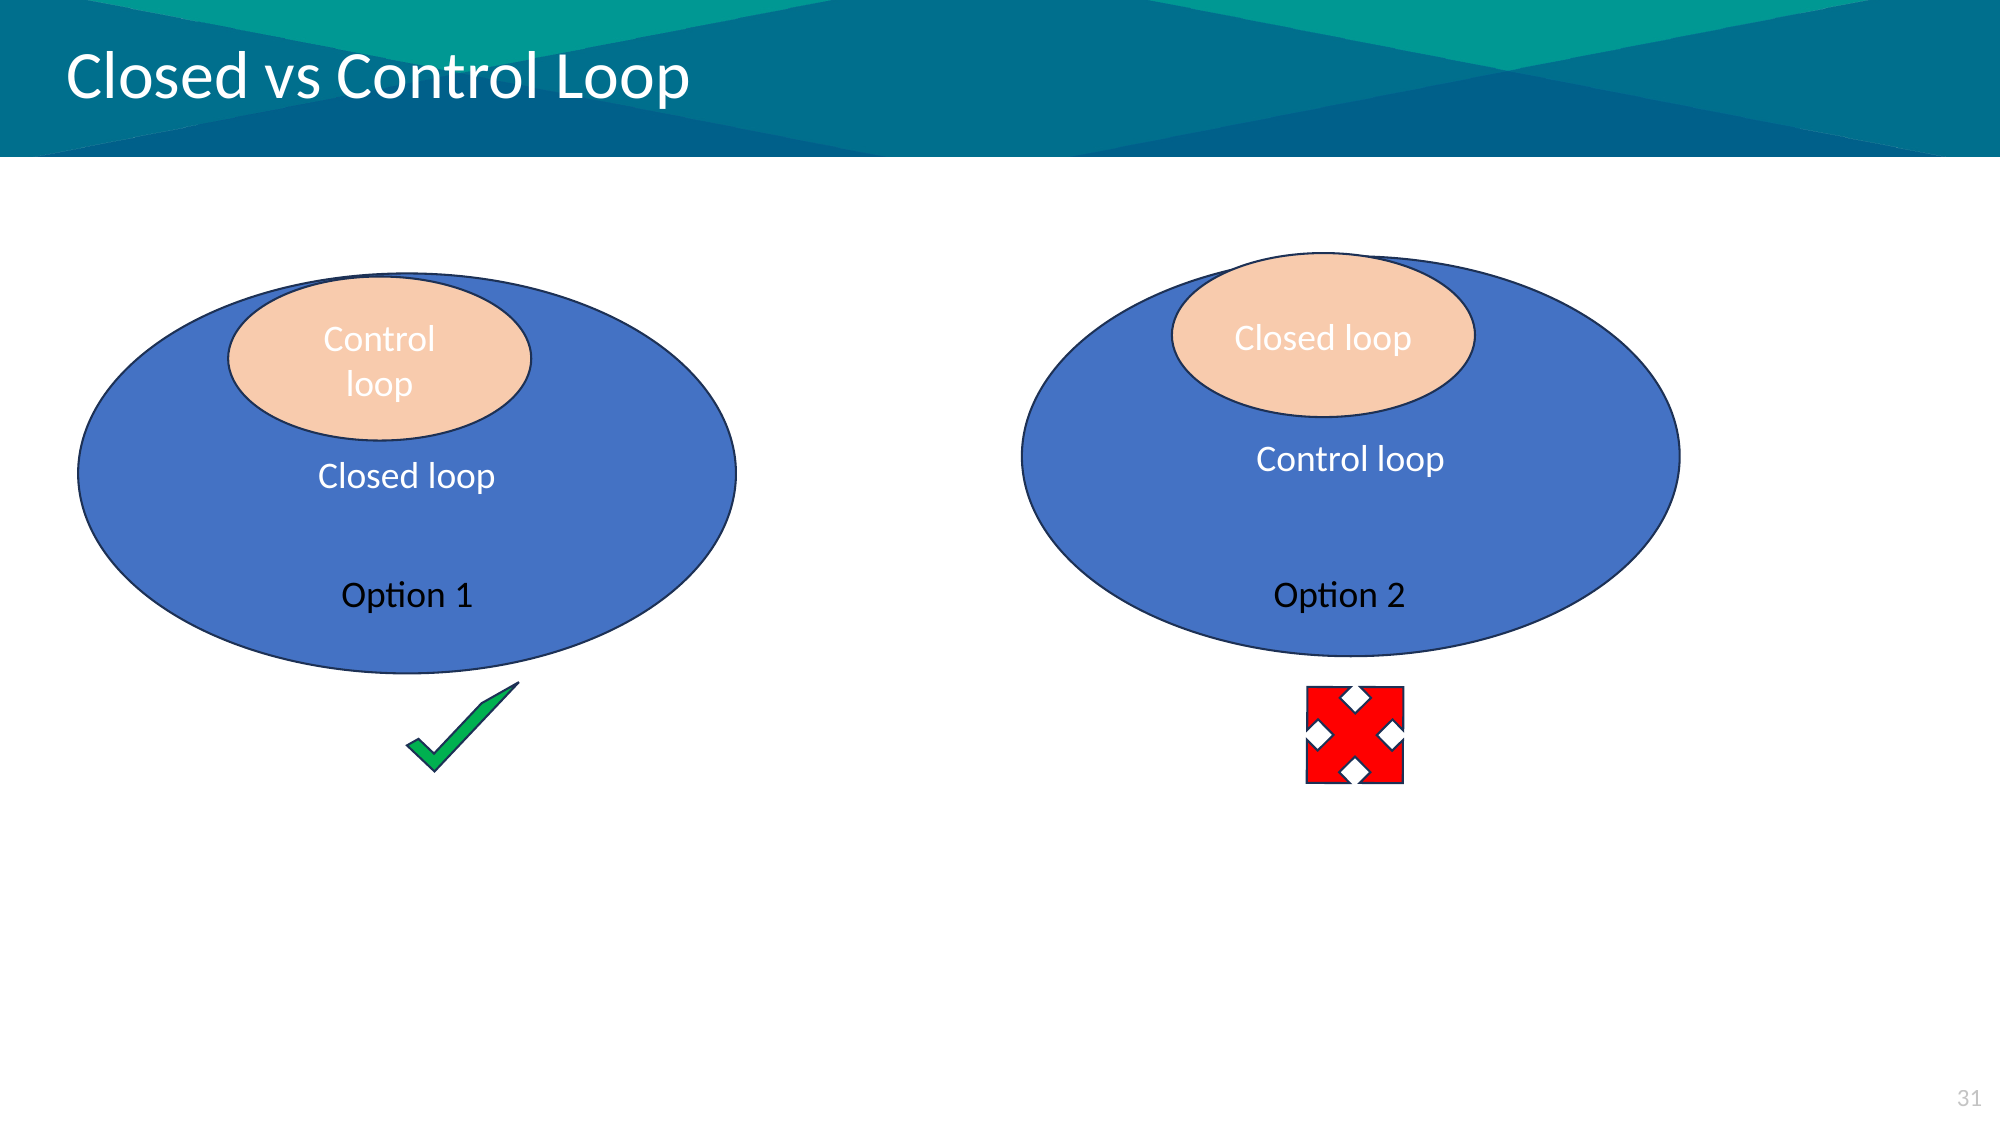

# Closed vs Control Loop
Closed loop
Control loop
Closed loop
Control loop
Option 1
Option 2

31